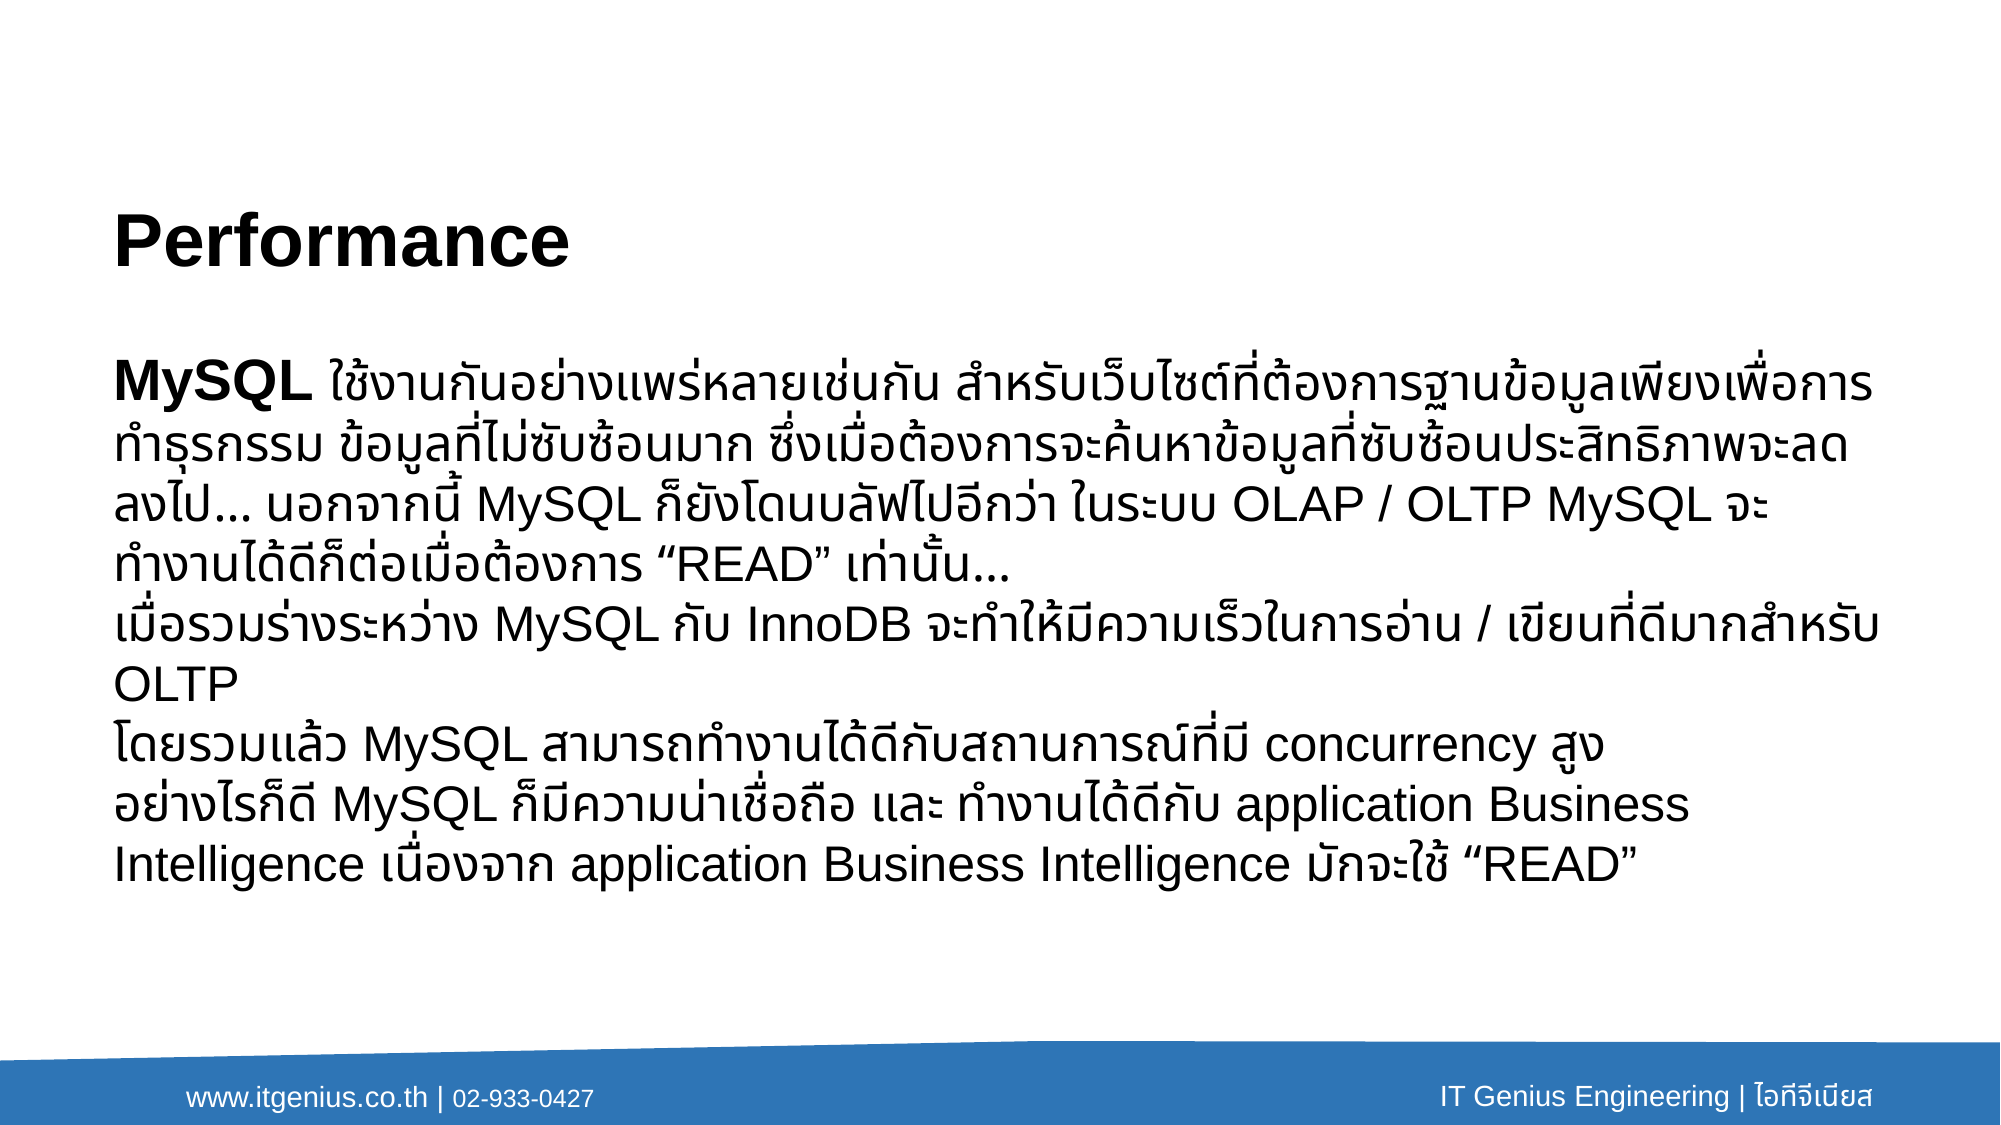

Performance

MySQL ใช้งานกันอย่างแพร่หลายเช่นกัน สำหรับเว็บไซต์ที่ต้องการฐานข้อมูลเพียงเพื่อการทำธุรกรรม ข้อมูลที่ไม่ซับซ้อนมาก ซึ่งเมื่อต้องการจะค้นหาข้อมูลที่ซับซ้อนประสิทธิภาพจะลดลงไป… นอกจากนี้ MySQL ก็ยังโดนบลัฟไปอีกว่า ในระบบ OLAP / OLTP MySQL จะทำงานได้ดีก็ต่อเมื่อต้องการ “READ” เท่านั้น…
เมื่อรวมร่างระหว่าง MySQL กับ InnoDB จะทำให้มีความเร็วในการอ่าน / เขียนที่ดีมากสำหรับ OLTP
โดยรวมแล้ว MySQL สามารถทำงานได้ดีกับสถานการณ์ที่มี concurrency สูง
อย่างไรก็ดี MySQL ก็มีความน่าเชื่อถือ และ ทำงานได้ดีกับ application Business Intelligence เนื่องจาก application Business Intelligence มักจะใช้ “READ”

IT Genius Engineering | ไอทีจีเนียส
www.itgenius.co.th | 02-933-0427